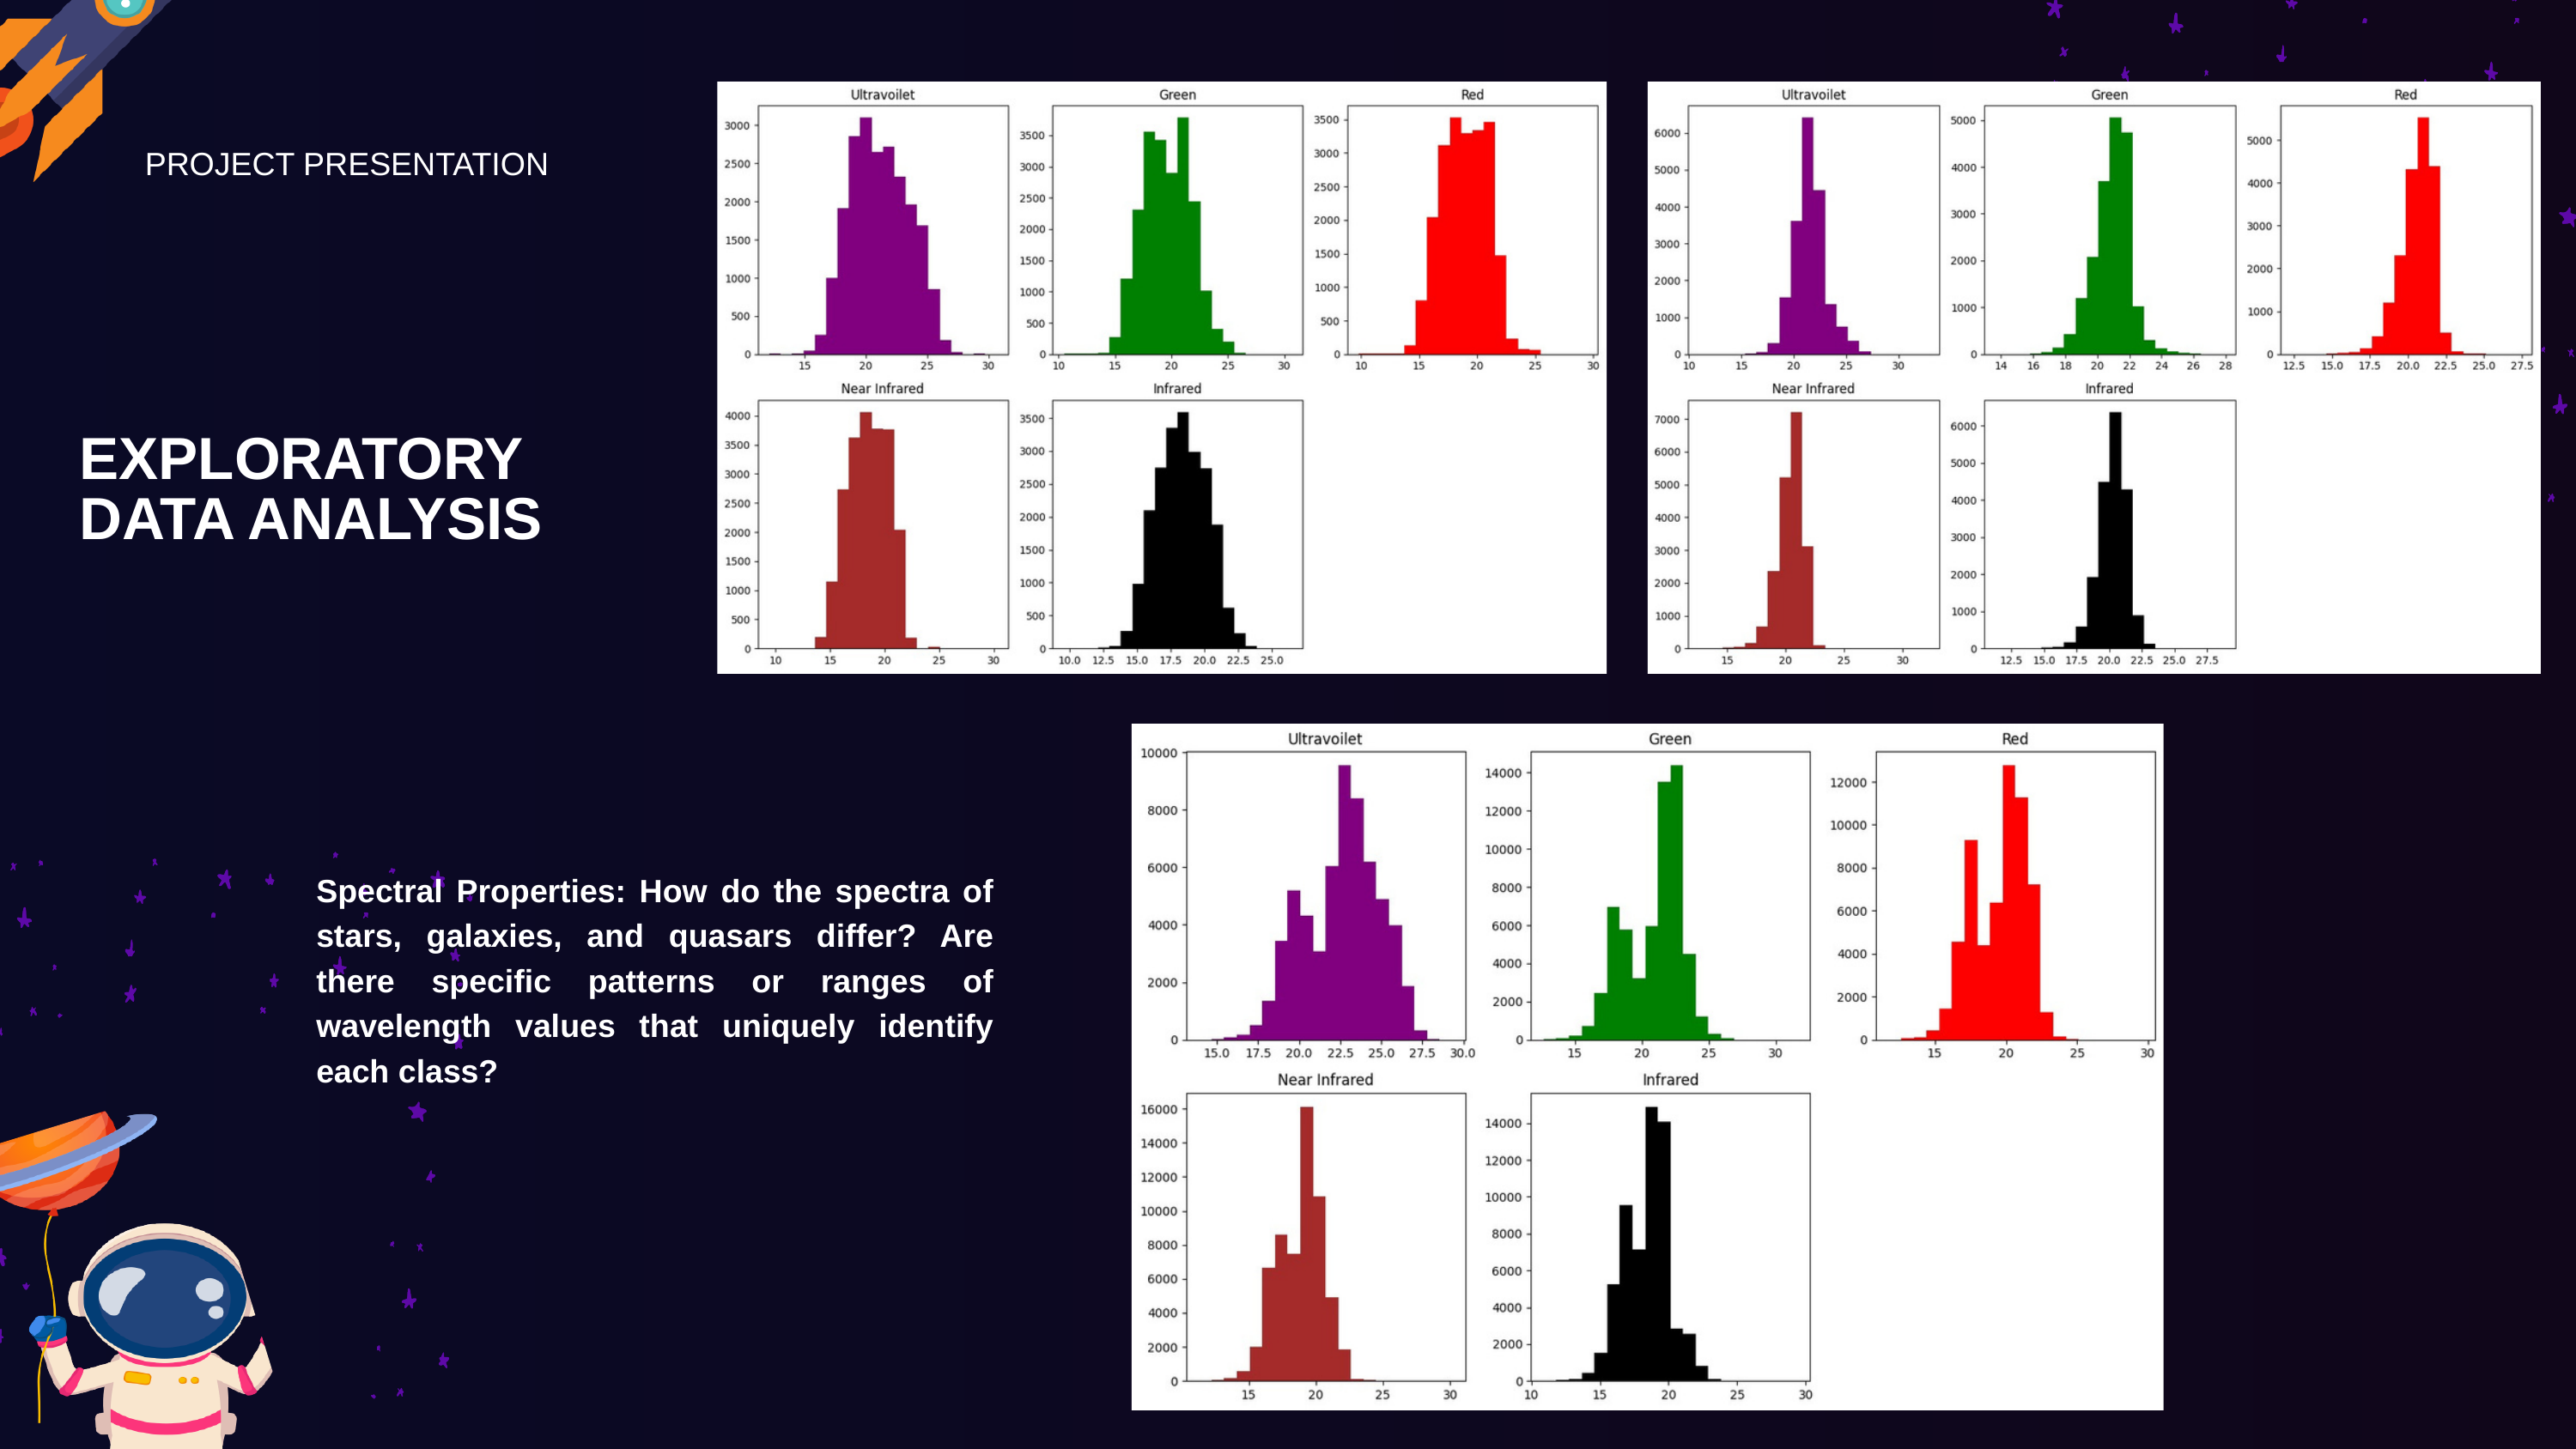

PROJECT PRESENTATION
EXPLORATORY DATA ANALYSIS

Spectral Properties: How do the spectra of stars, galaxies, and quasars differ? Are there specific patterns or ranges of wavelength values that uniquely identify each class?